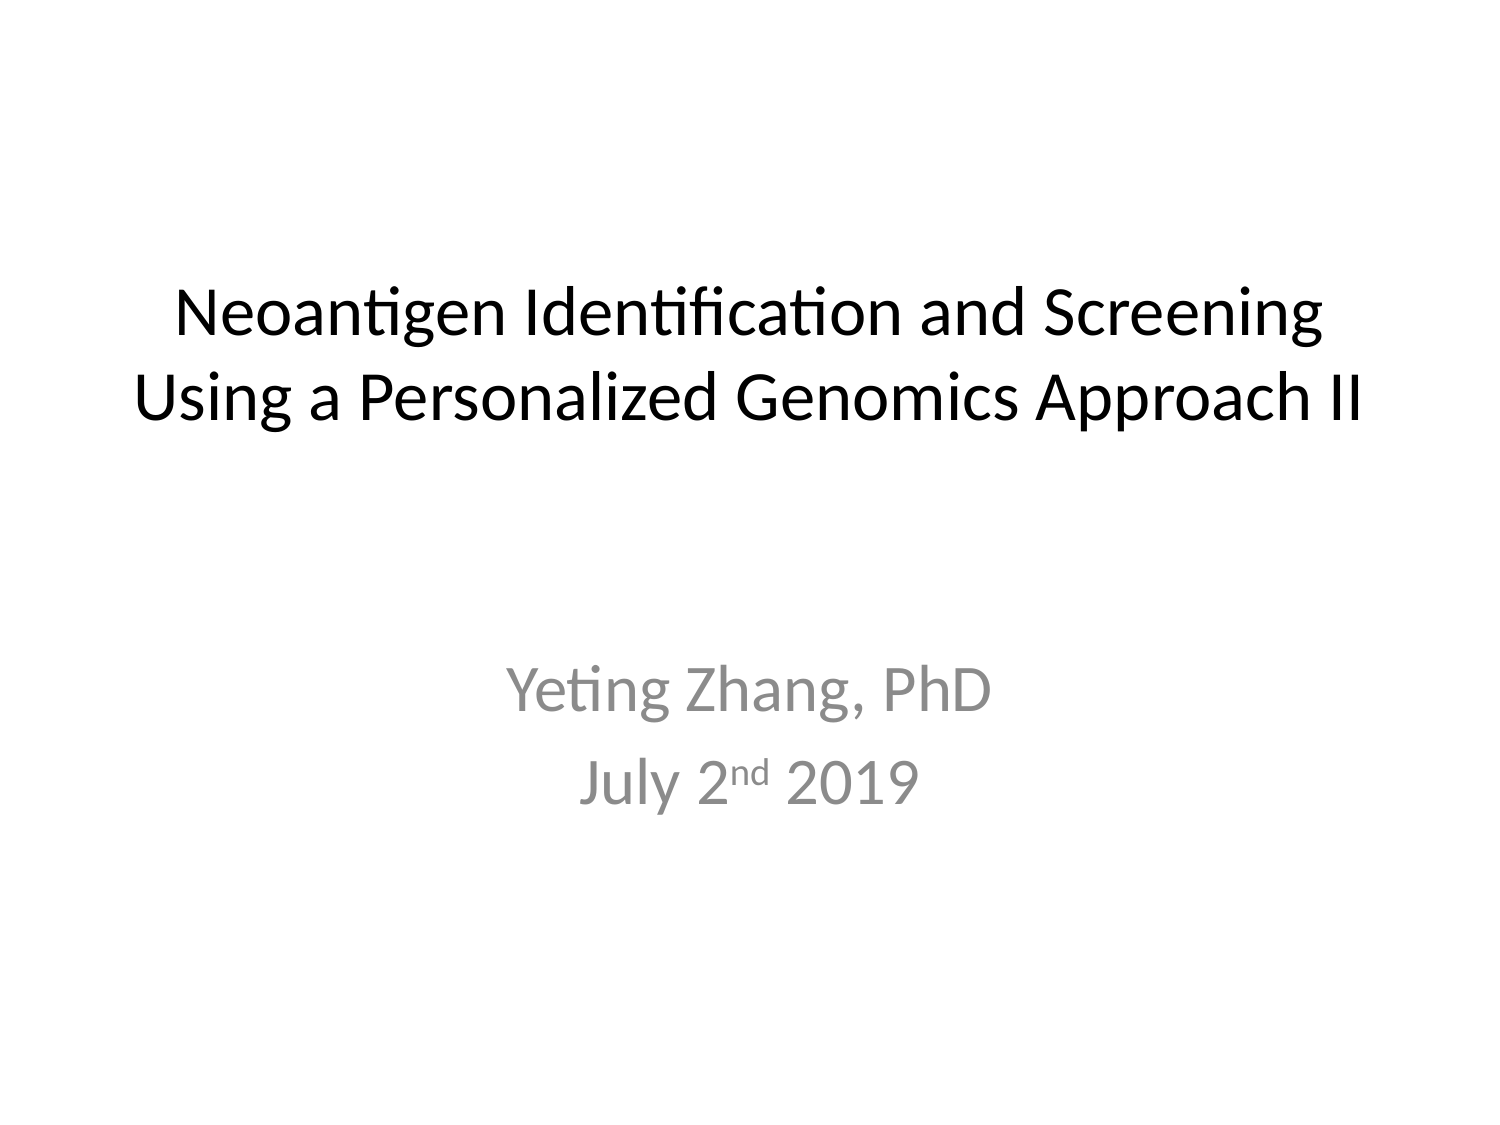

# Neoantigen Identification and Screening Using a Personalized Genomics Approach II
Yeting Zhang, PhD
July 2nd 2019